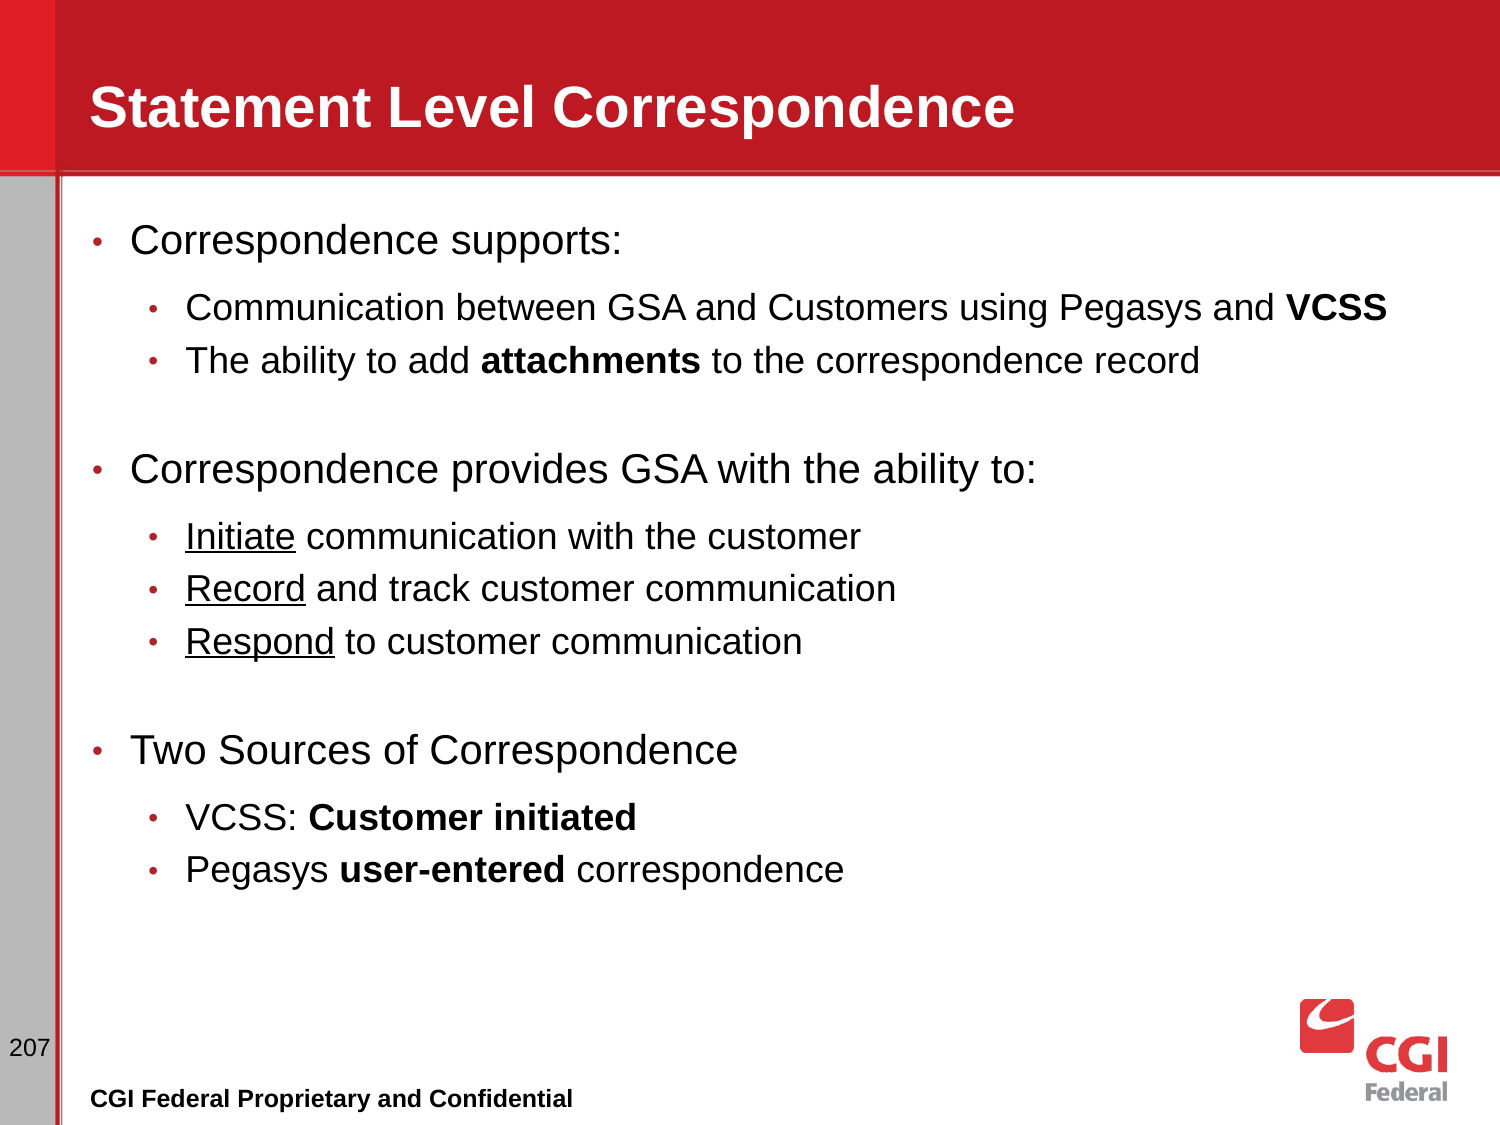

# Statement Level Correspondence
Correspondence supports:
Communication between GSA and Customers using Pegasys and VCSS
The ability to add attachments to the correspondence record

Correspondence provides GSA with the ability to:
Initiate communication with the customer
Record and track customer communication
Respond to customer communication

Two Sources of Correspondence
VCSS: Customer initiated
Pegasys user-entered correspondence

207
CGI Federal Proprietary and Confidential